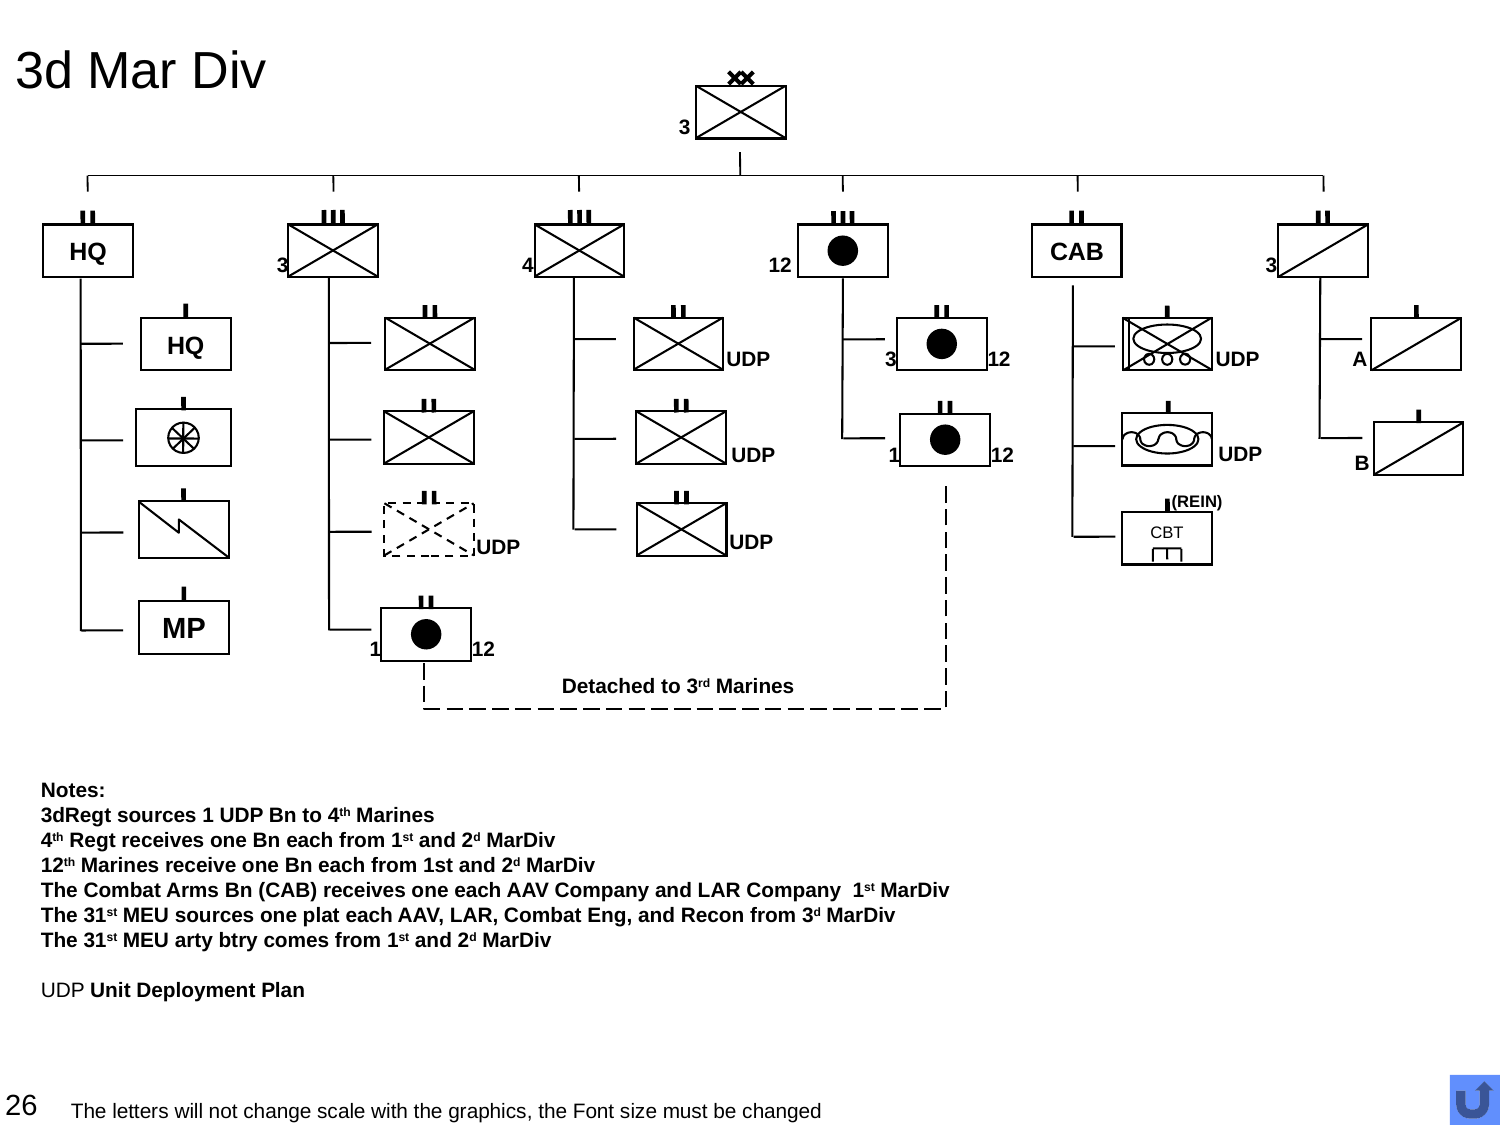

# 3d Mar Div

3

3

4

HQ

CAB

3

12

HQ

UDP

3
12

A

UDP

UDP

1
12

UDP

B

(REIN)

CBT

UDP

UDP

MP

1
12

Detached to 3rd Marines
Notes:
3dRegt sources 1 UDP Bn to 4th Marines
4th Regt receives one Bn each from 1st and 2d MarDiv
12th Marines receive one Bn each from 1st and 2d MarDiv
The Combat Arms Bn (CAB) receives one each AAV Company and LAR Company  1st MarDiv
The 31st MEU sources one plat each AAV, LAR, Combat Eng, and Recon from 3d MarDiv
The 31st MEU arty btry comes from 1st and 2d MarDiv

UDP Unit Deployment Plan
26

The letters will not change scale with the graphics, the Font size must be changed